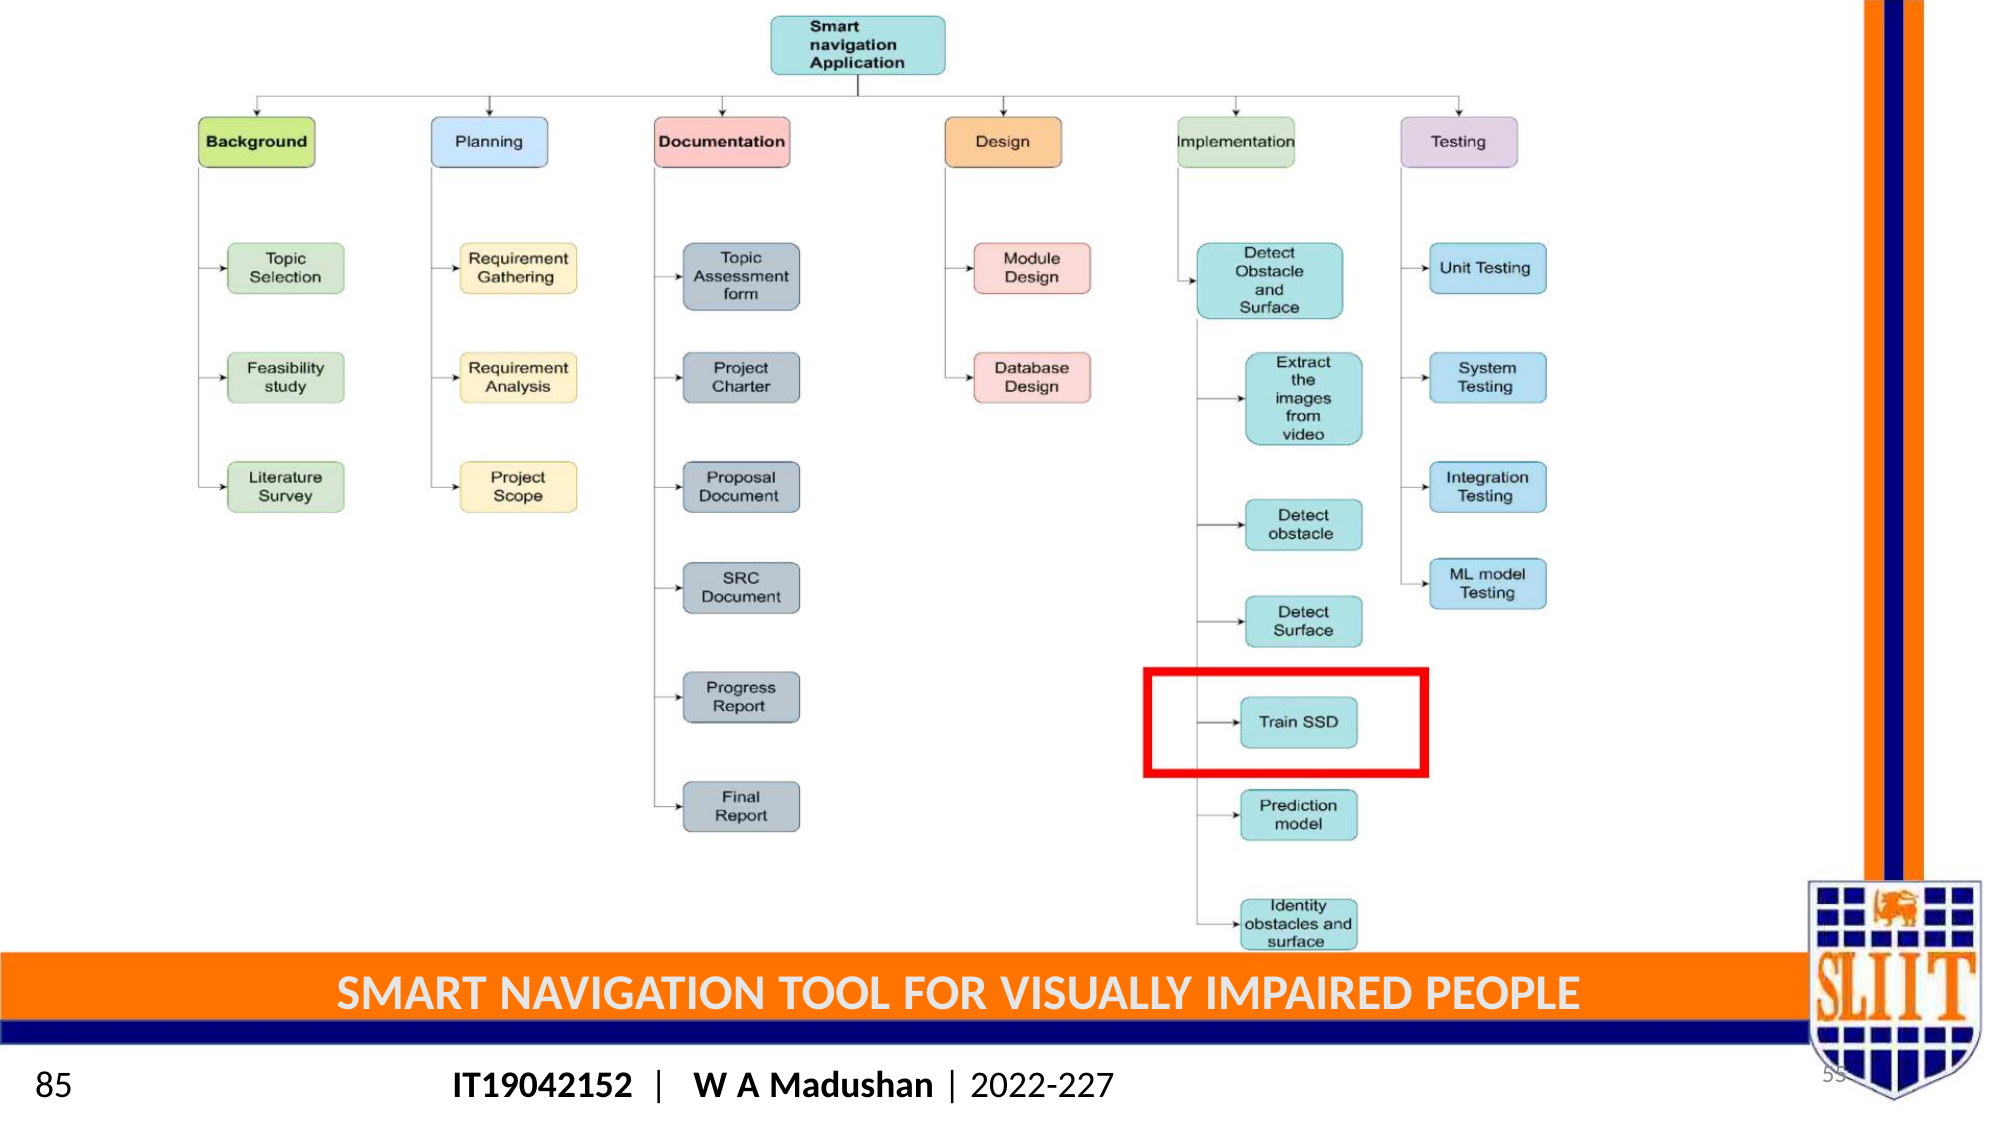

SMART NAVIGATION TOOL FOR VISUALLY IMPAIRED PEOPLE
55
85
IT19042152 | W A Madushan | 2022-227